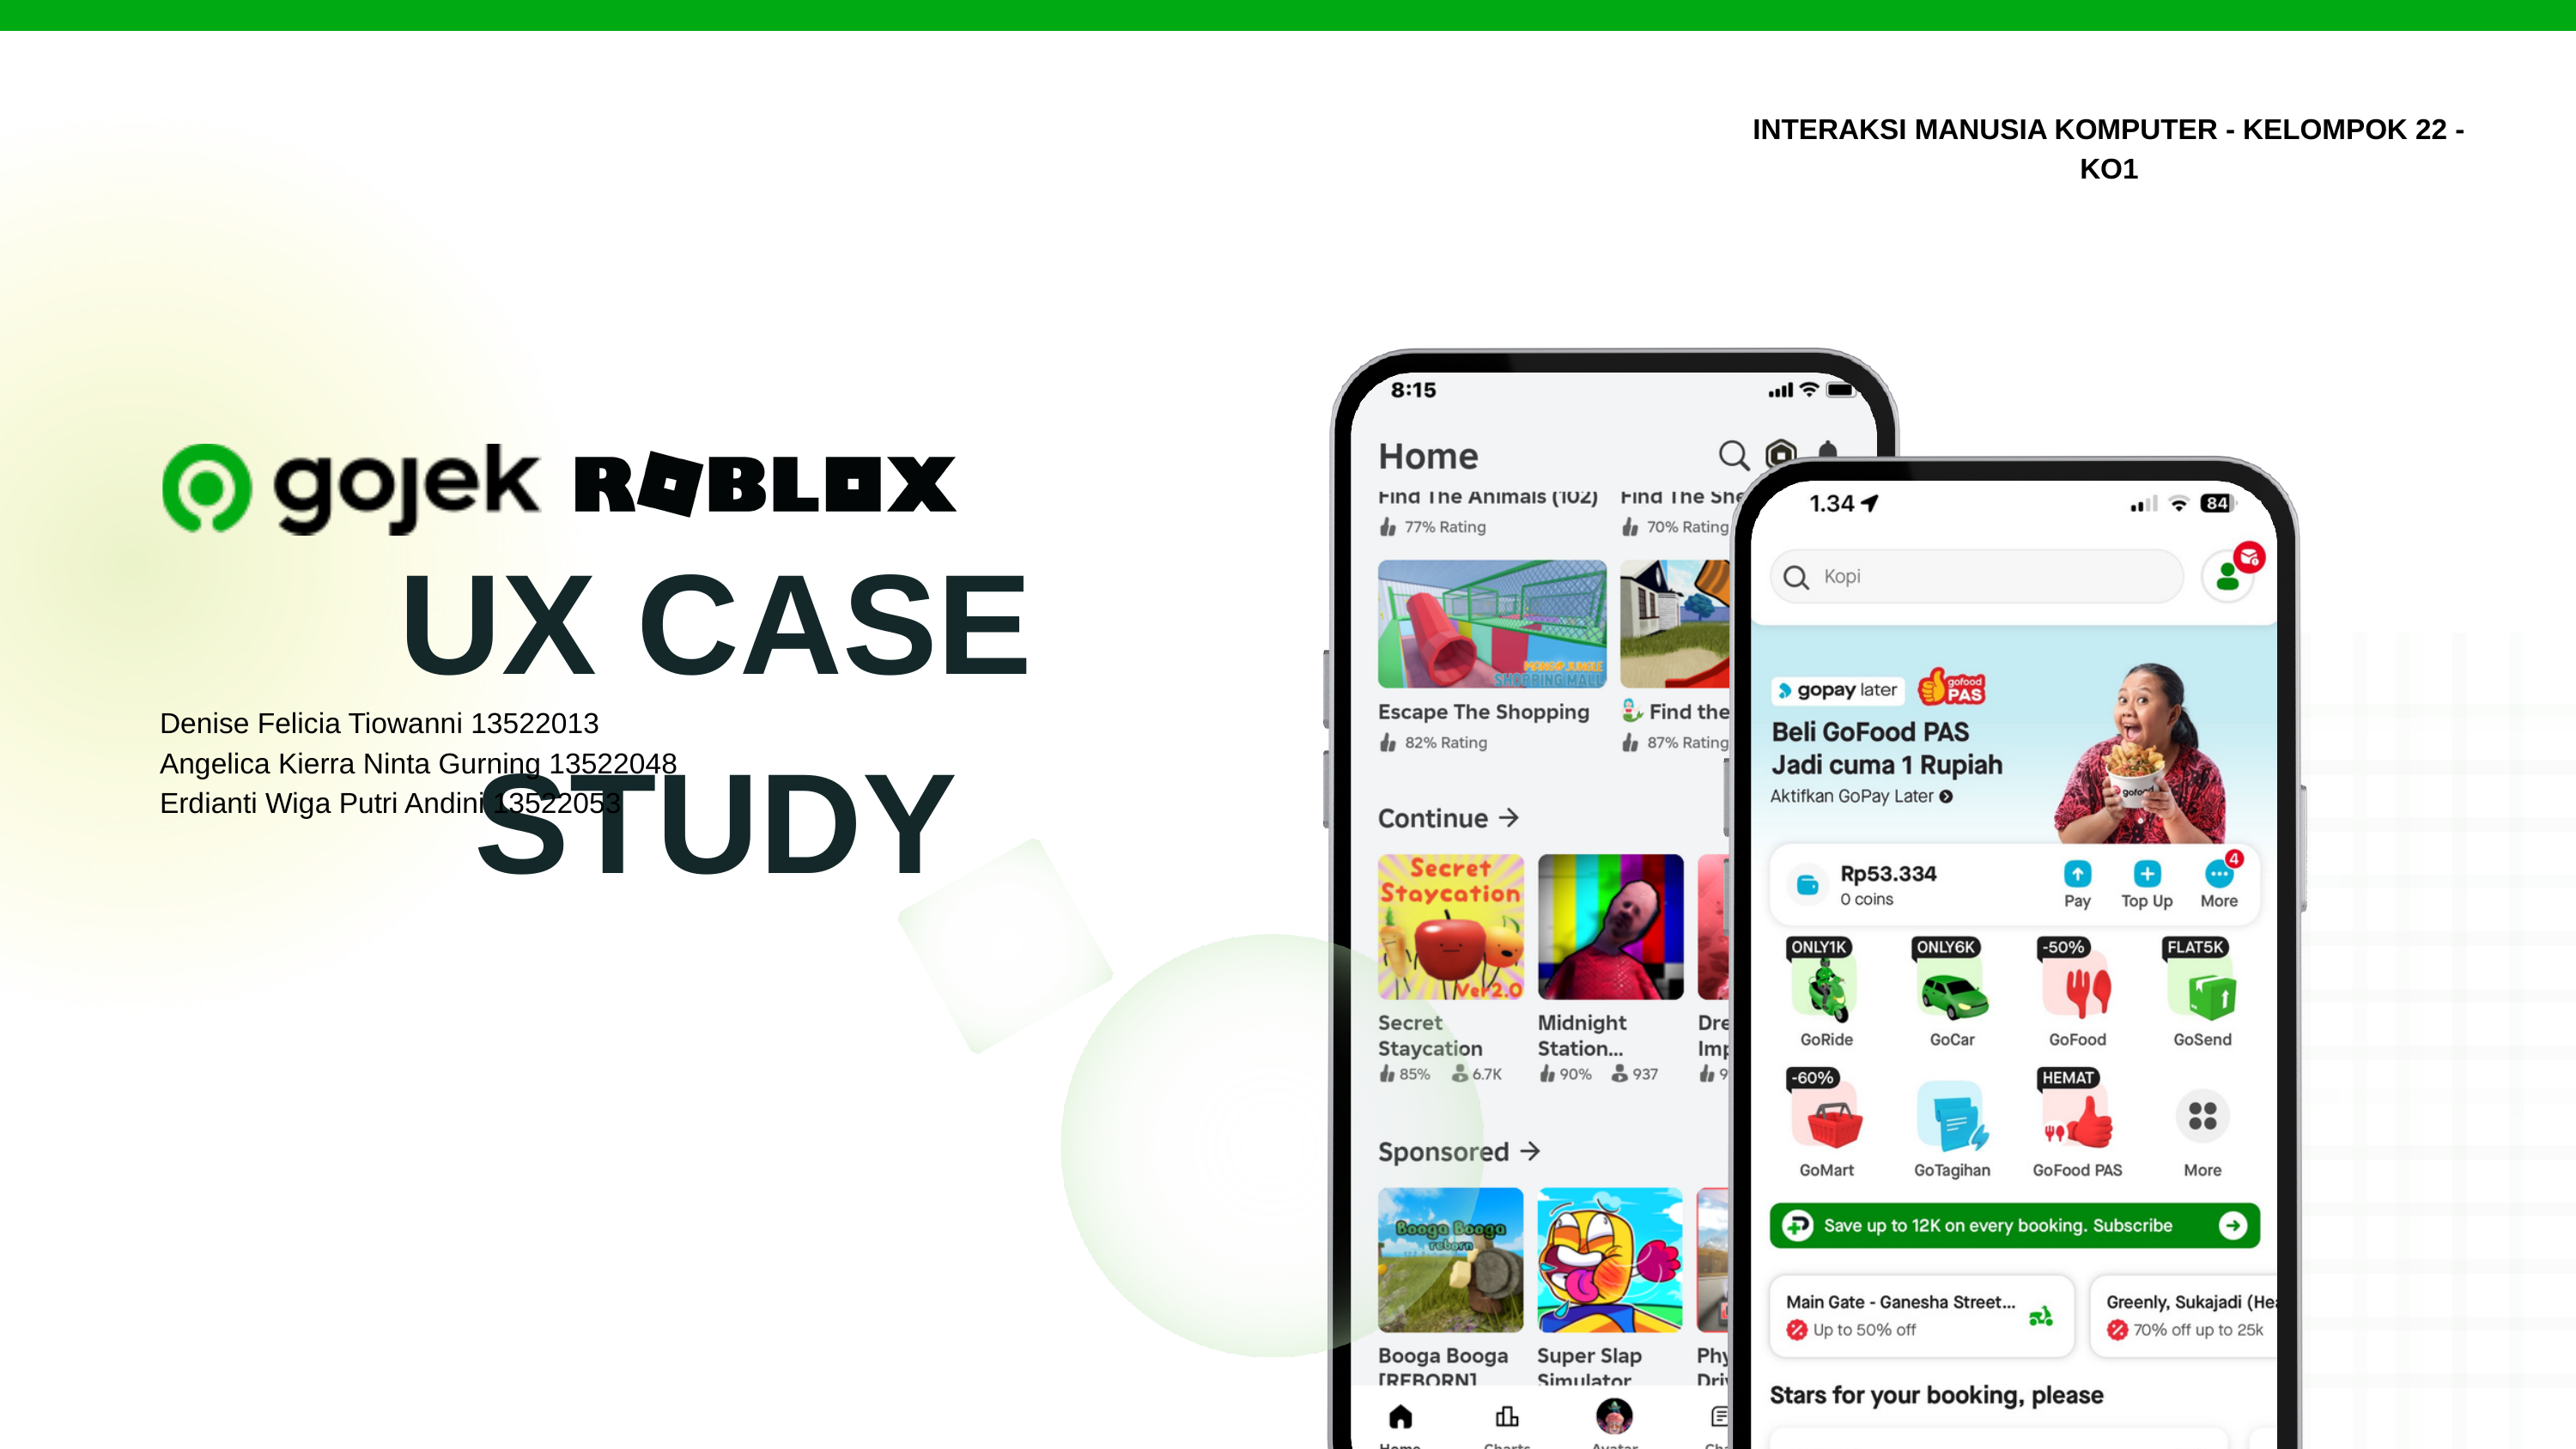

INTERAKSI MANUSIA KOMPUTER - KELOMPOK 22 - KO1

UX CASE STUDY

Denise Felicia Tiowanni 13522013
Angelica Kierra Ninta Gurning 13522048
Erdianti Wiga Putri Andini 13522053